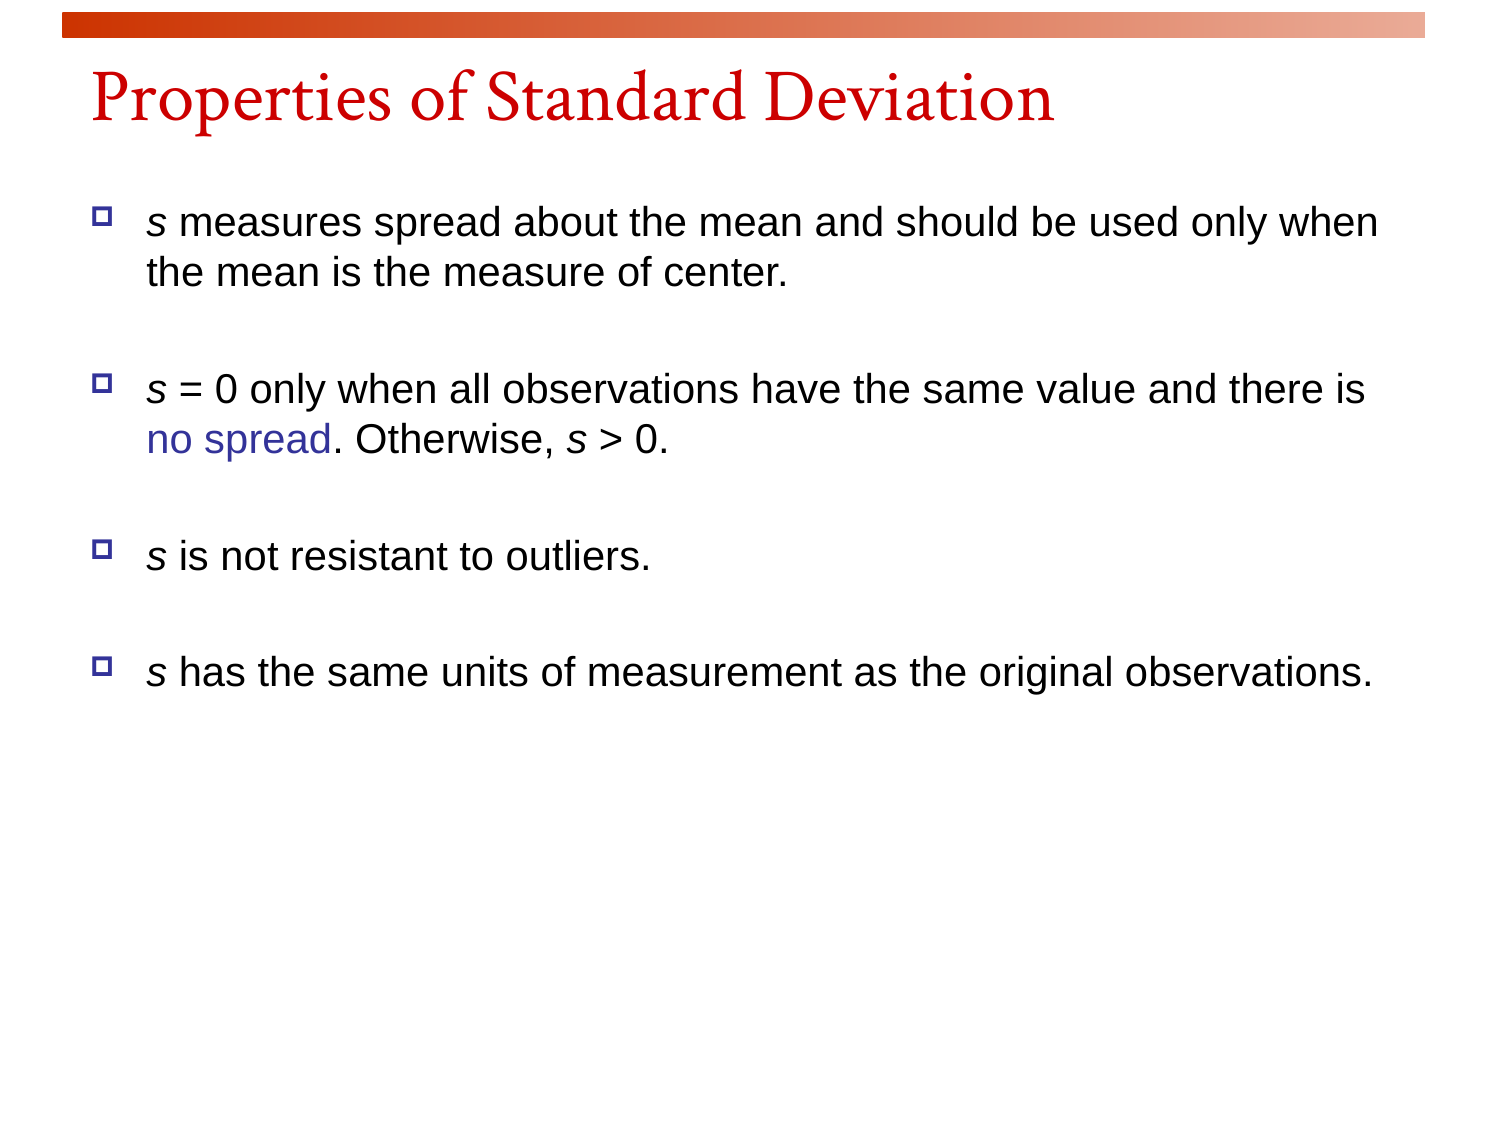

# Properties of Standard Deviation
s measures spread about the mean and should be used only when the mean is the measure of center.

s = 0 only when all observations have the same value and there is no spread. Otherwise, s > 0.

s is not resistant to outliers.

s has the same units of measurement as the original observations.